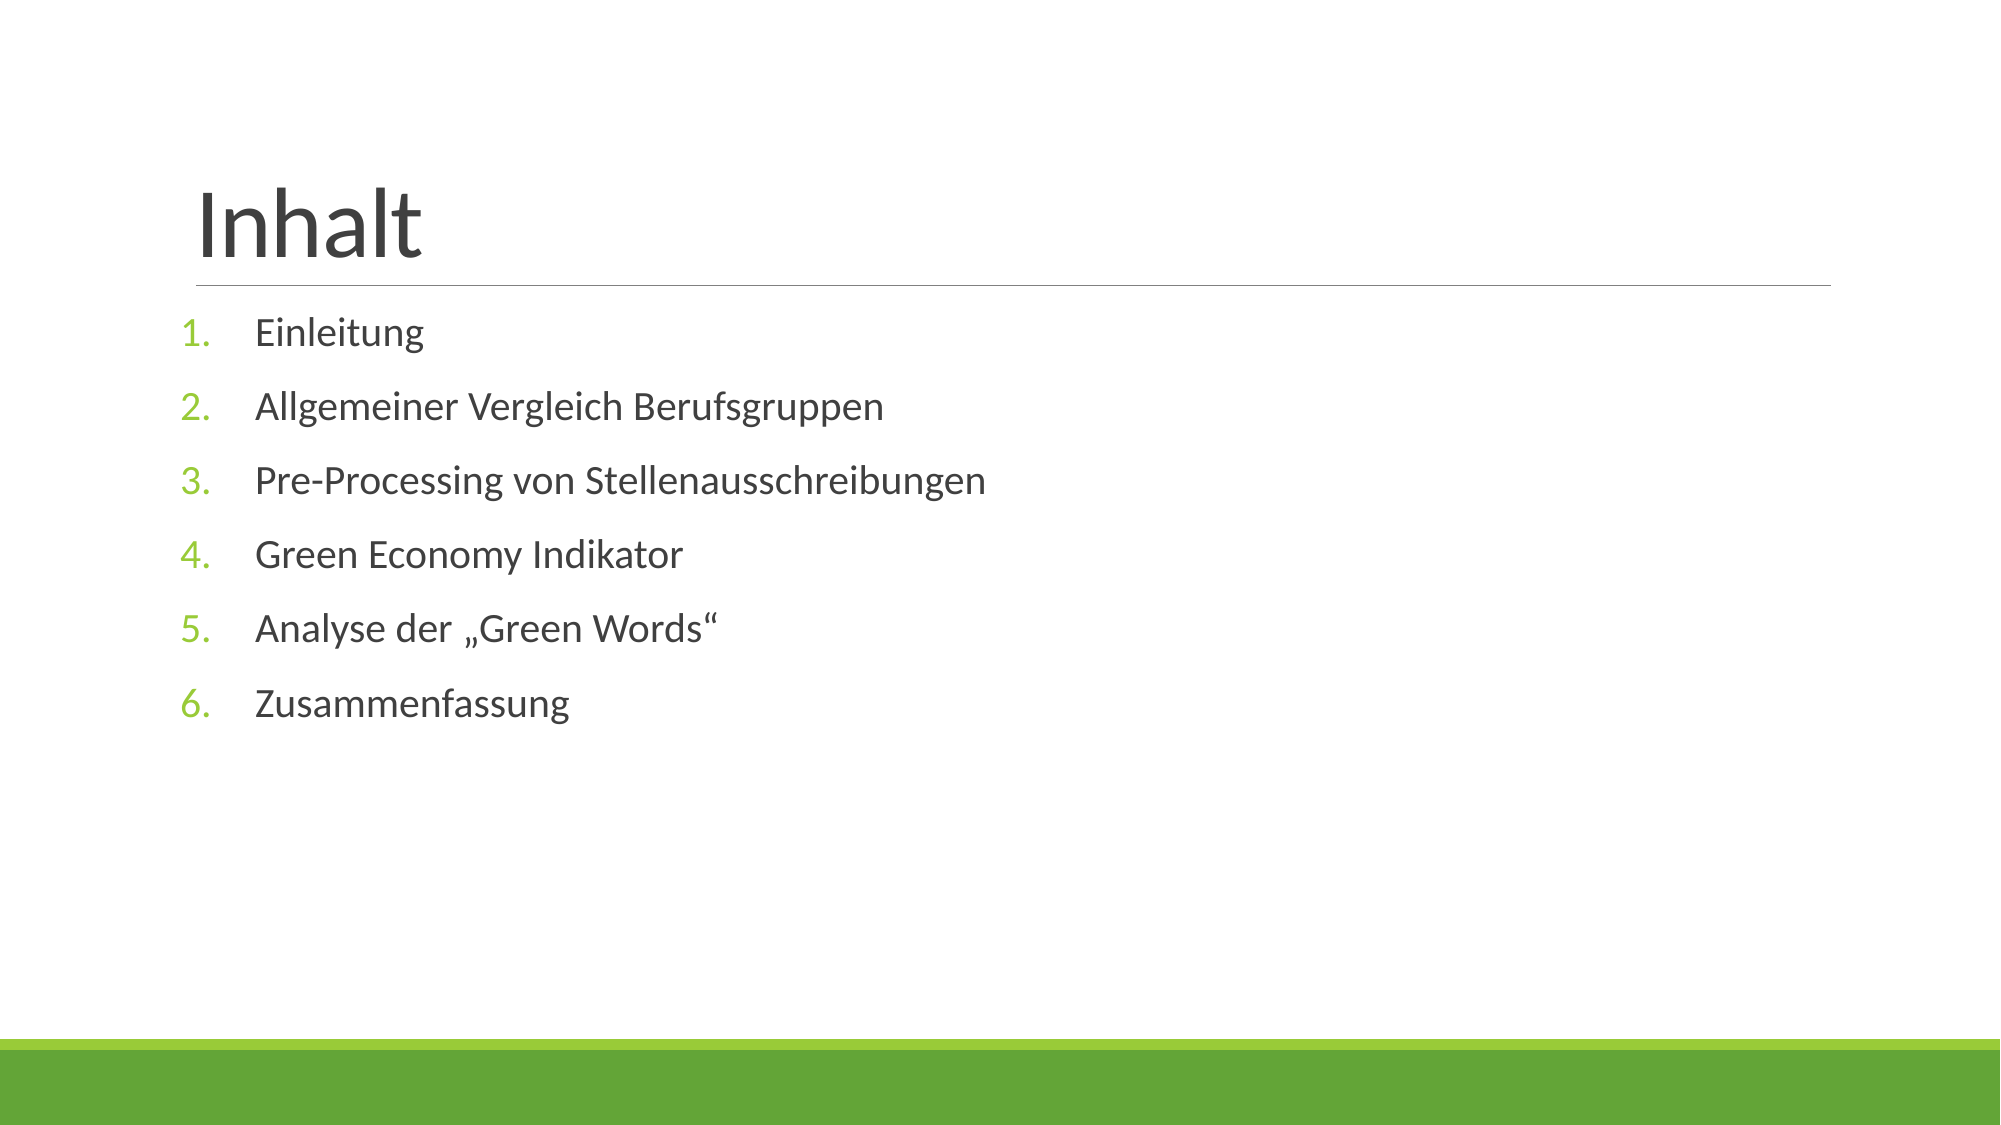

# Inhalt
Einleitung
Allgemeiner Vergleich Berufsgruppen
Pre-Processing von Stellenausschreibungen
Green Economy Indikator
Analyse der „Green Words“
Zusammenfassung